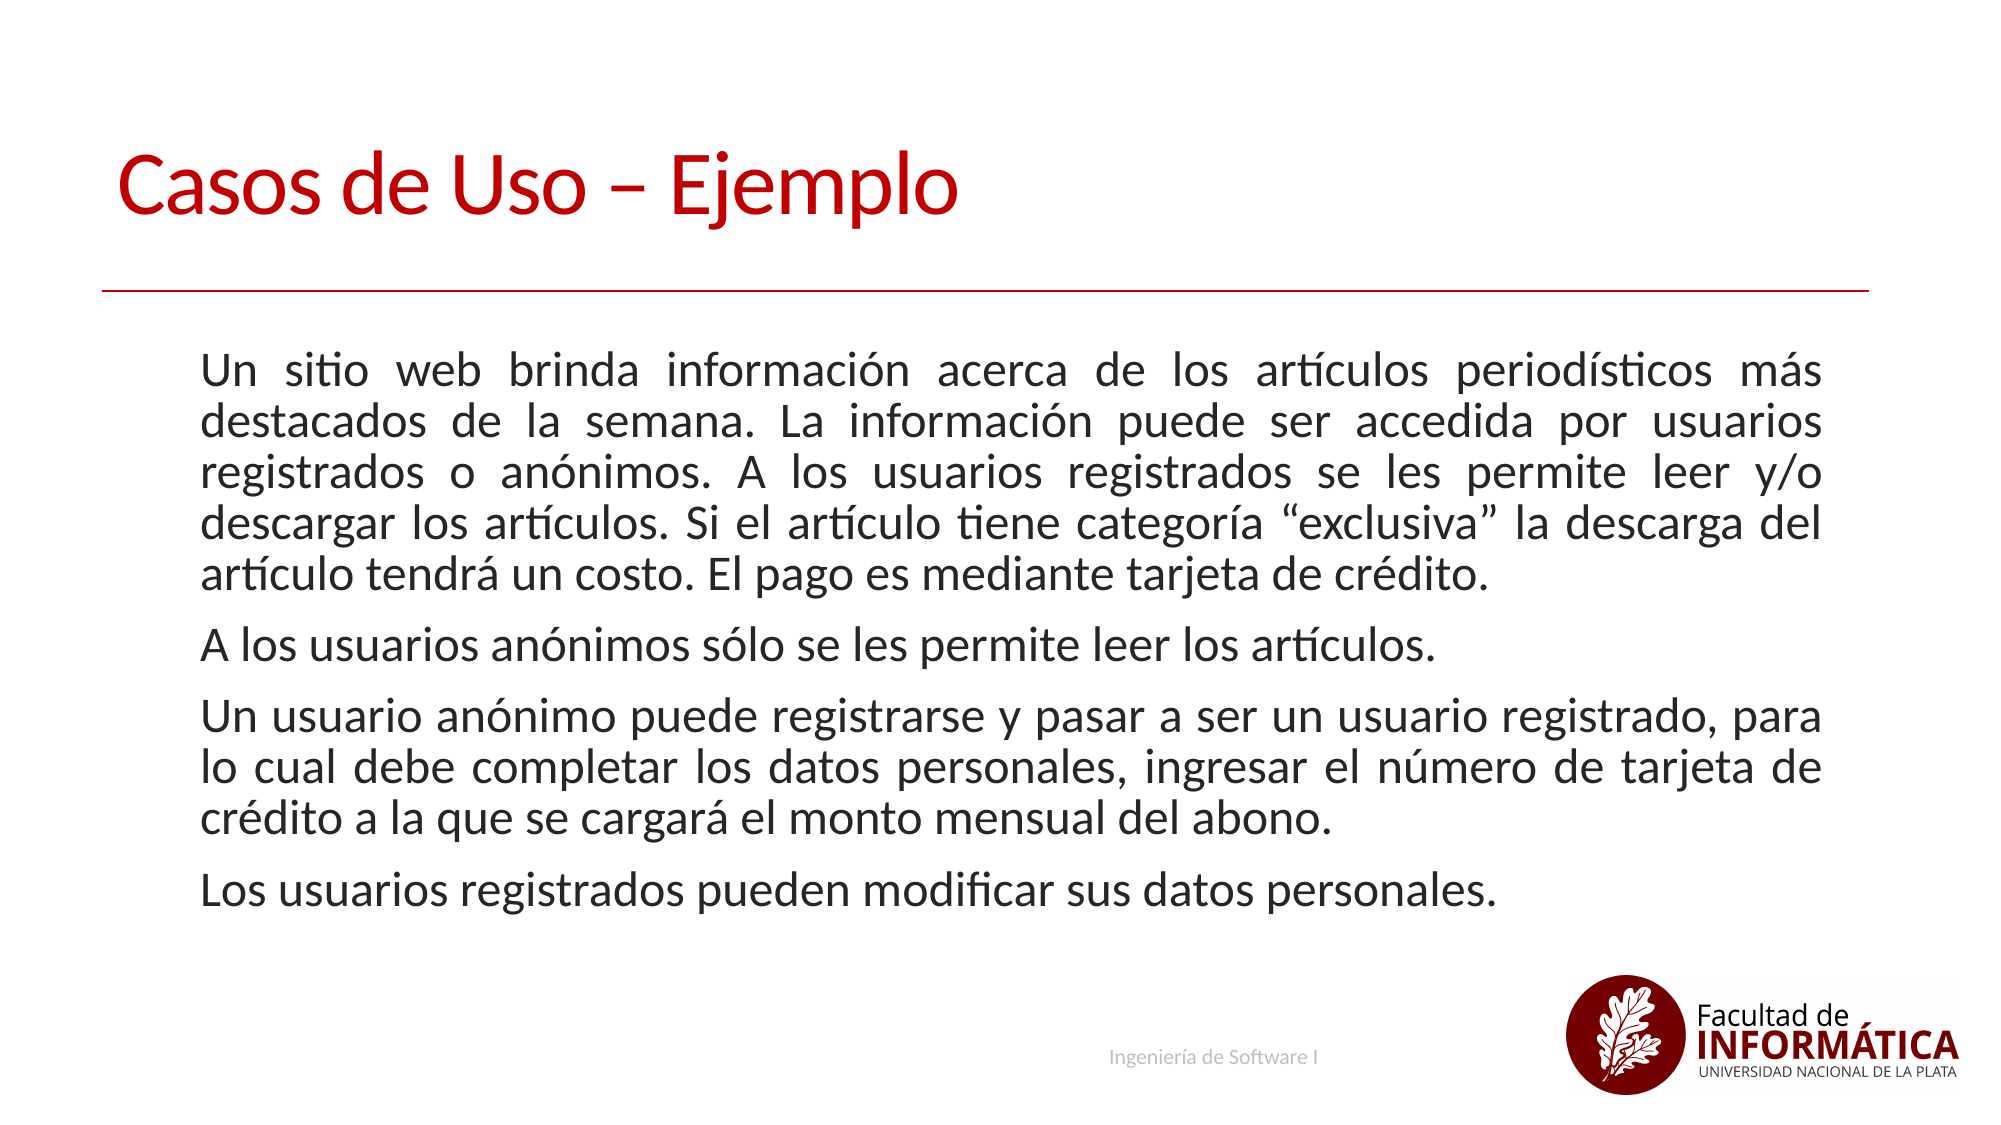

# Casos de Uso – Ejemplo
Un sitio web brinda información acerca de los artículos periodísticos más destacados de la semana. La información puede ser accedida por usuarios registrados o anónimos. A los usuarios registrados se les permite leer y/o descargar los artículos. Si el artículo tiene categoría “exclusiva” la descarga del artículo tendrá un costo. El pago es mediante tarjeta de crédito.
A los usuarios anónimos sólo se les permite leer los artículos.
Un usuario anónimo puede registrarse y pasar a ser un usuario registrado, para lo cual debe completar los datos personales, ingresar el número de tarjeta de crédito a la que se cargará el monto mensual del abono.
Los usuarios registrados pueden modificar sus datos personales.

23
Ingeniería de Software I